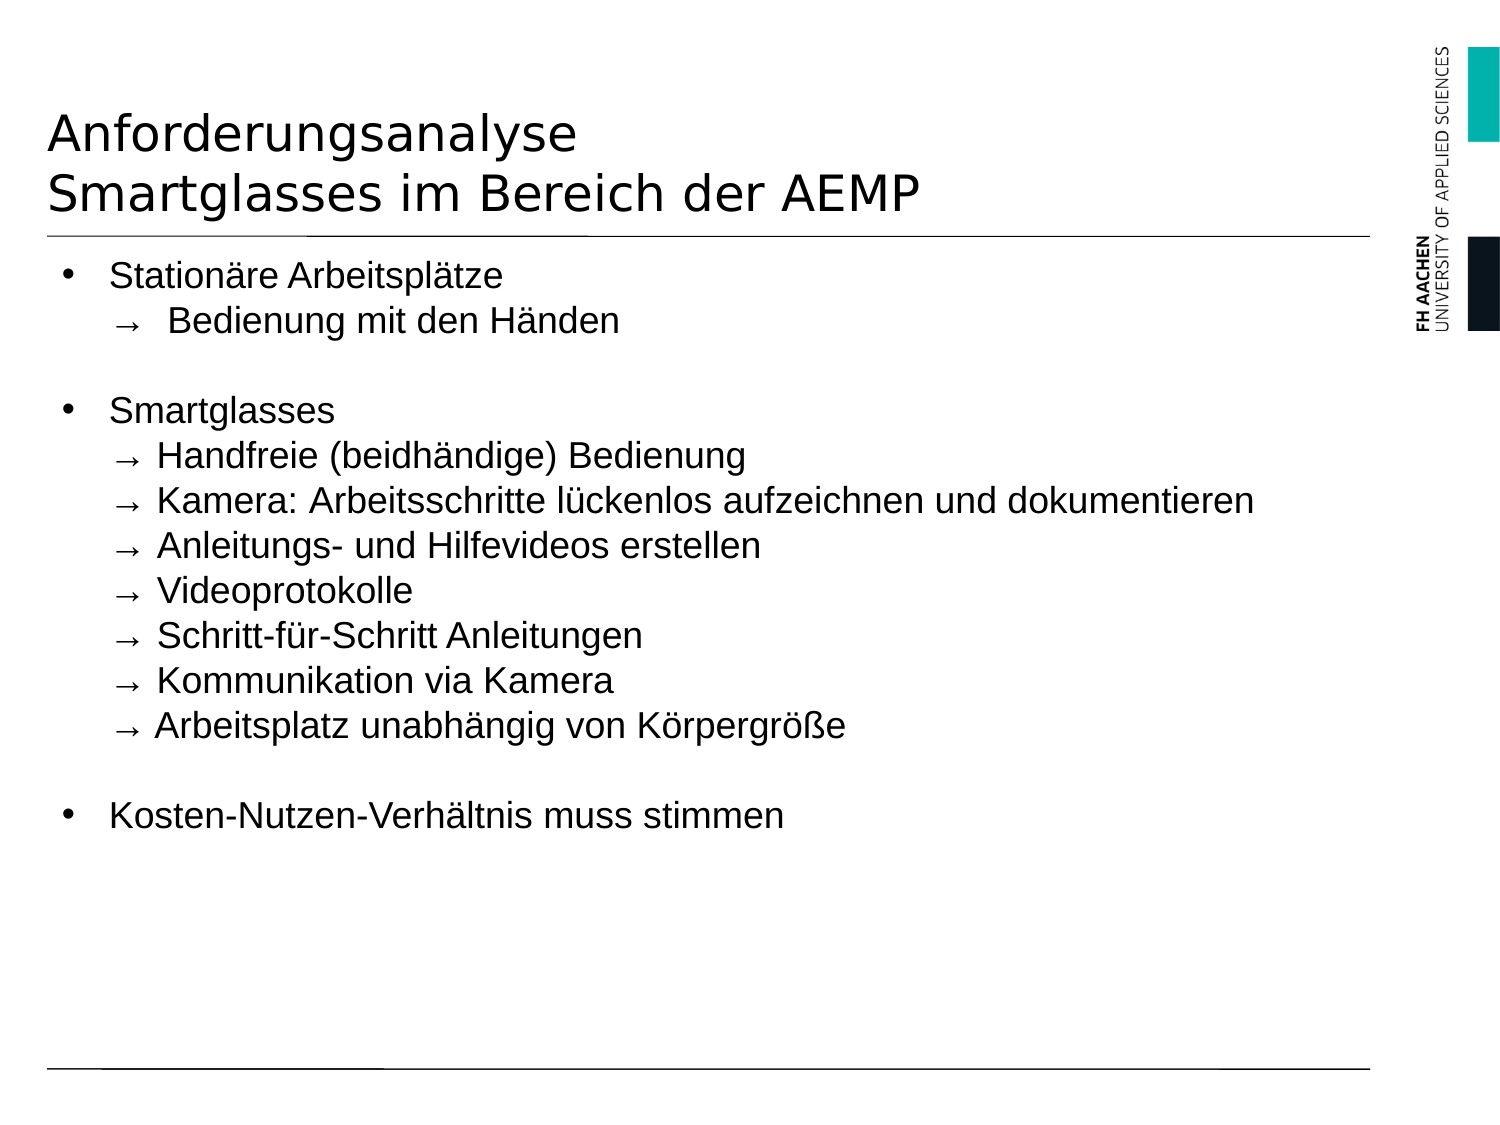

# Anforderungsanalyse Smartglasses im Bereich der AEMP
Stationäre Arbeitsplätze
→  Bedienung mit den Händen

Smartglasses
→ Handfreie (beidhändige) Bedienung
→ Kamera: Arbeitsschritte lückenlos aufzeichnen und dokumentieren
→ Anleitungs- und Hilfevideos erstellen
→ Videoprotokolle
→ Schritt-für-Schritt Anleitungen
→ Kommunikation via Kamera
→ Arbeitsplatz unabhängig von Körpergröße

Kosten-Nutzen-Verhältnis muss stimmen